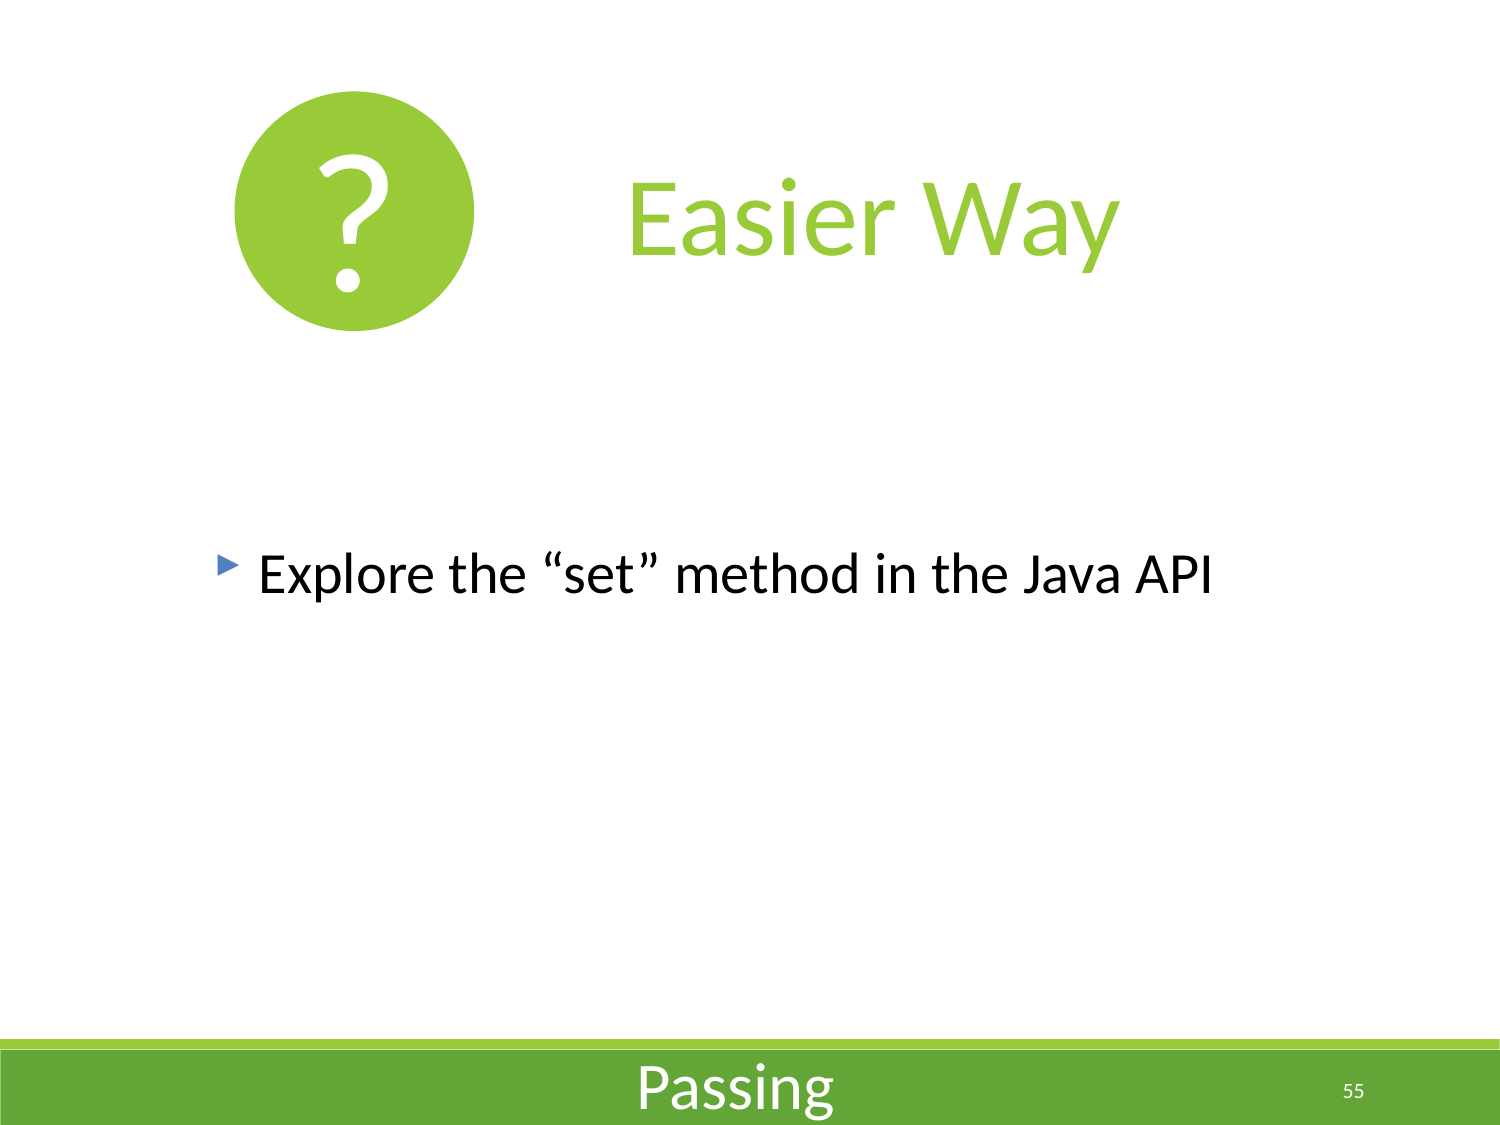

?
Easier Way
Explore the “set” method in the Java API
Passing
55